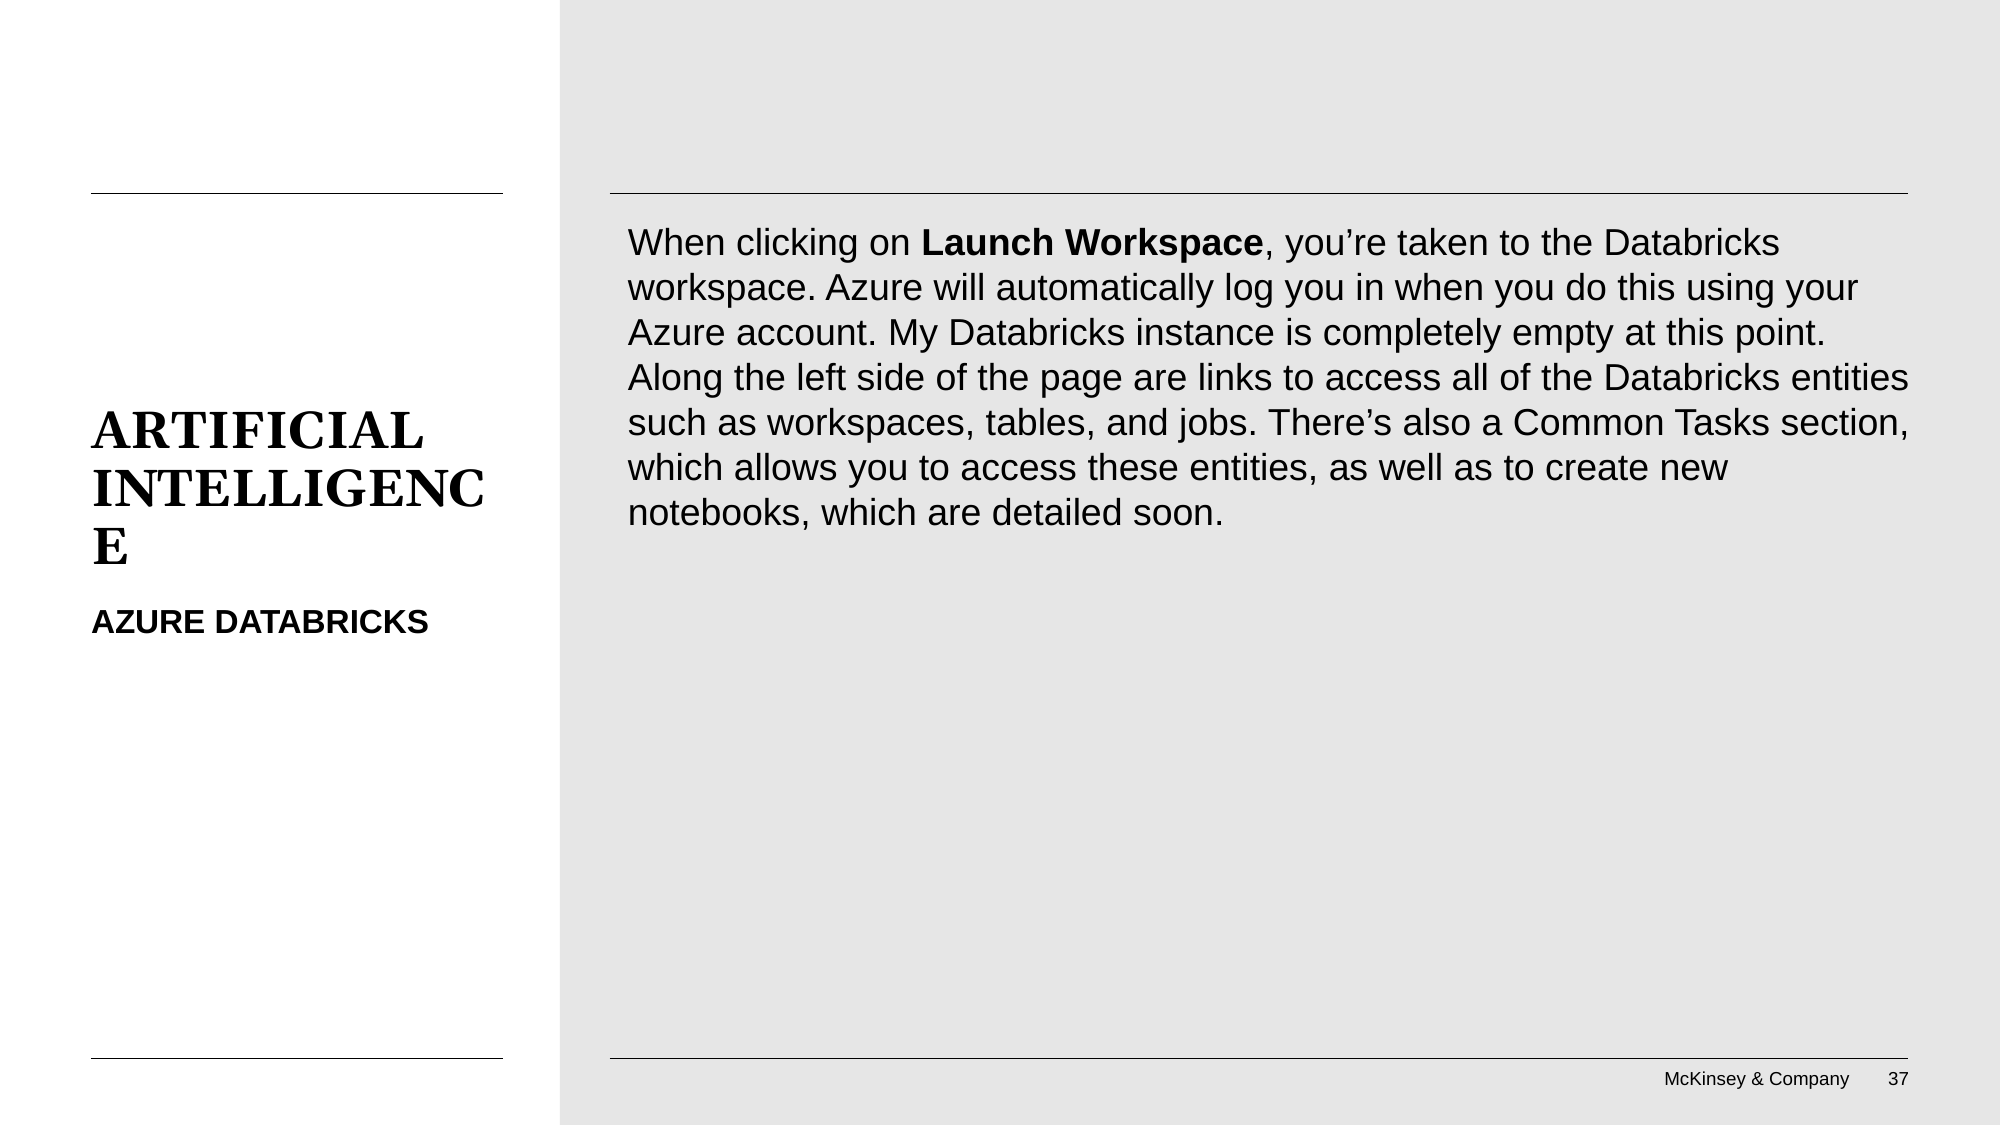

When clicking on Launch Workspace, you’re taken to the Databricks workspace. Azure will automatically log you in when you do this using your Azure account. My Databricks instance is completely empty at this point. Along the left side of the page are links to access all of the Databricks entities such as workspaces, tables, and jobs. There’s also a Common Tasks section, which allows you to access these entities, as well as to create new notebooks, which are detailed soon.

# Artificial Intelligence
Azure Databricks